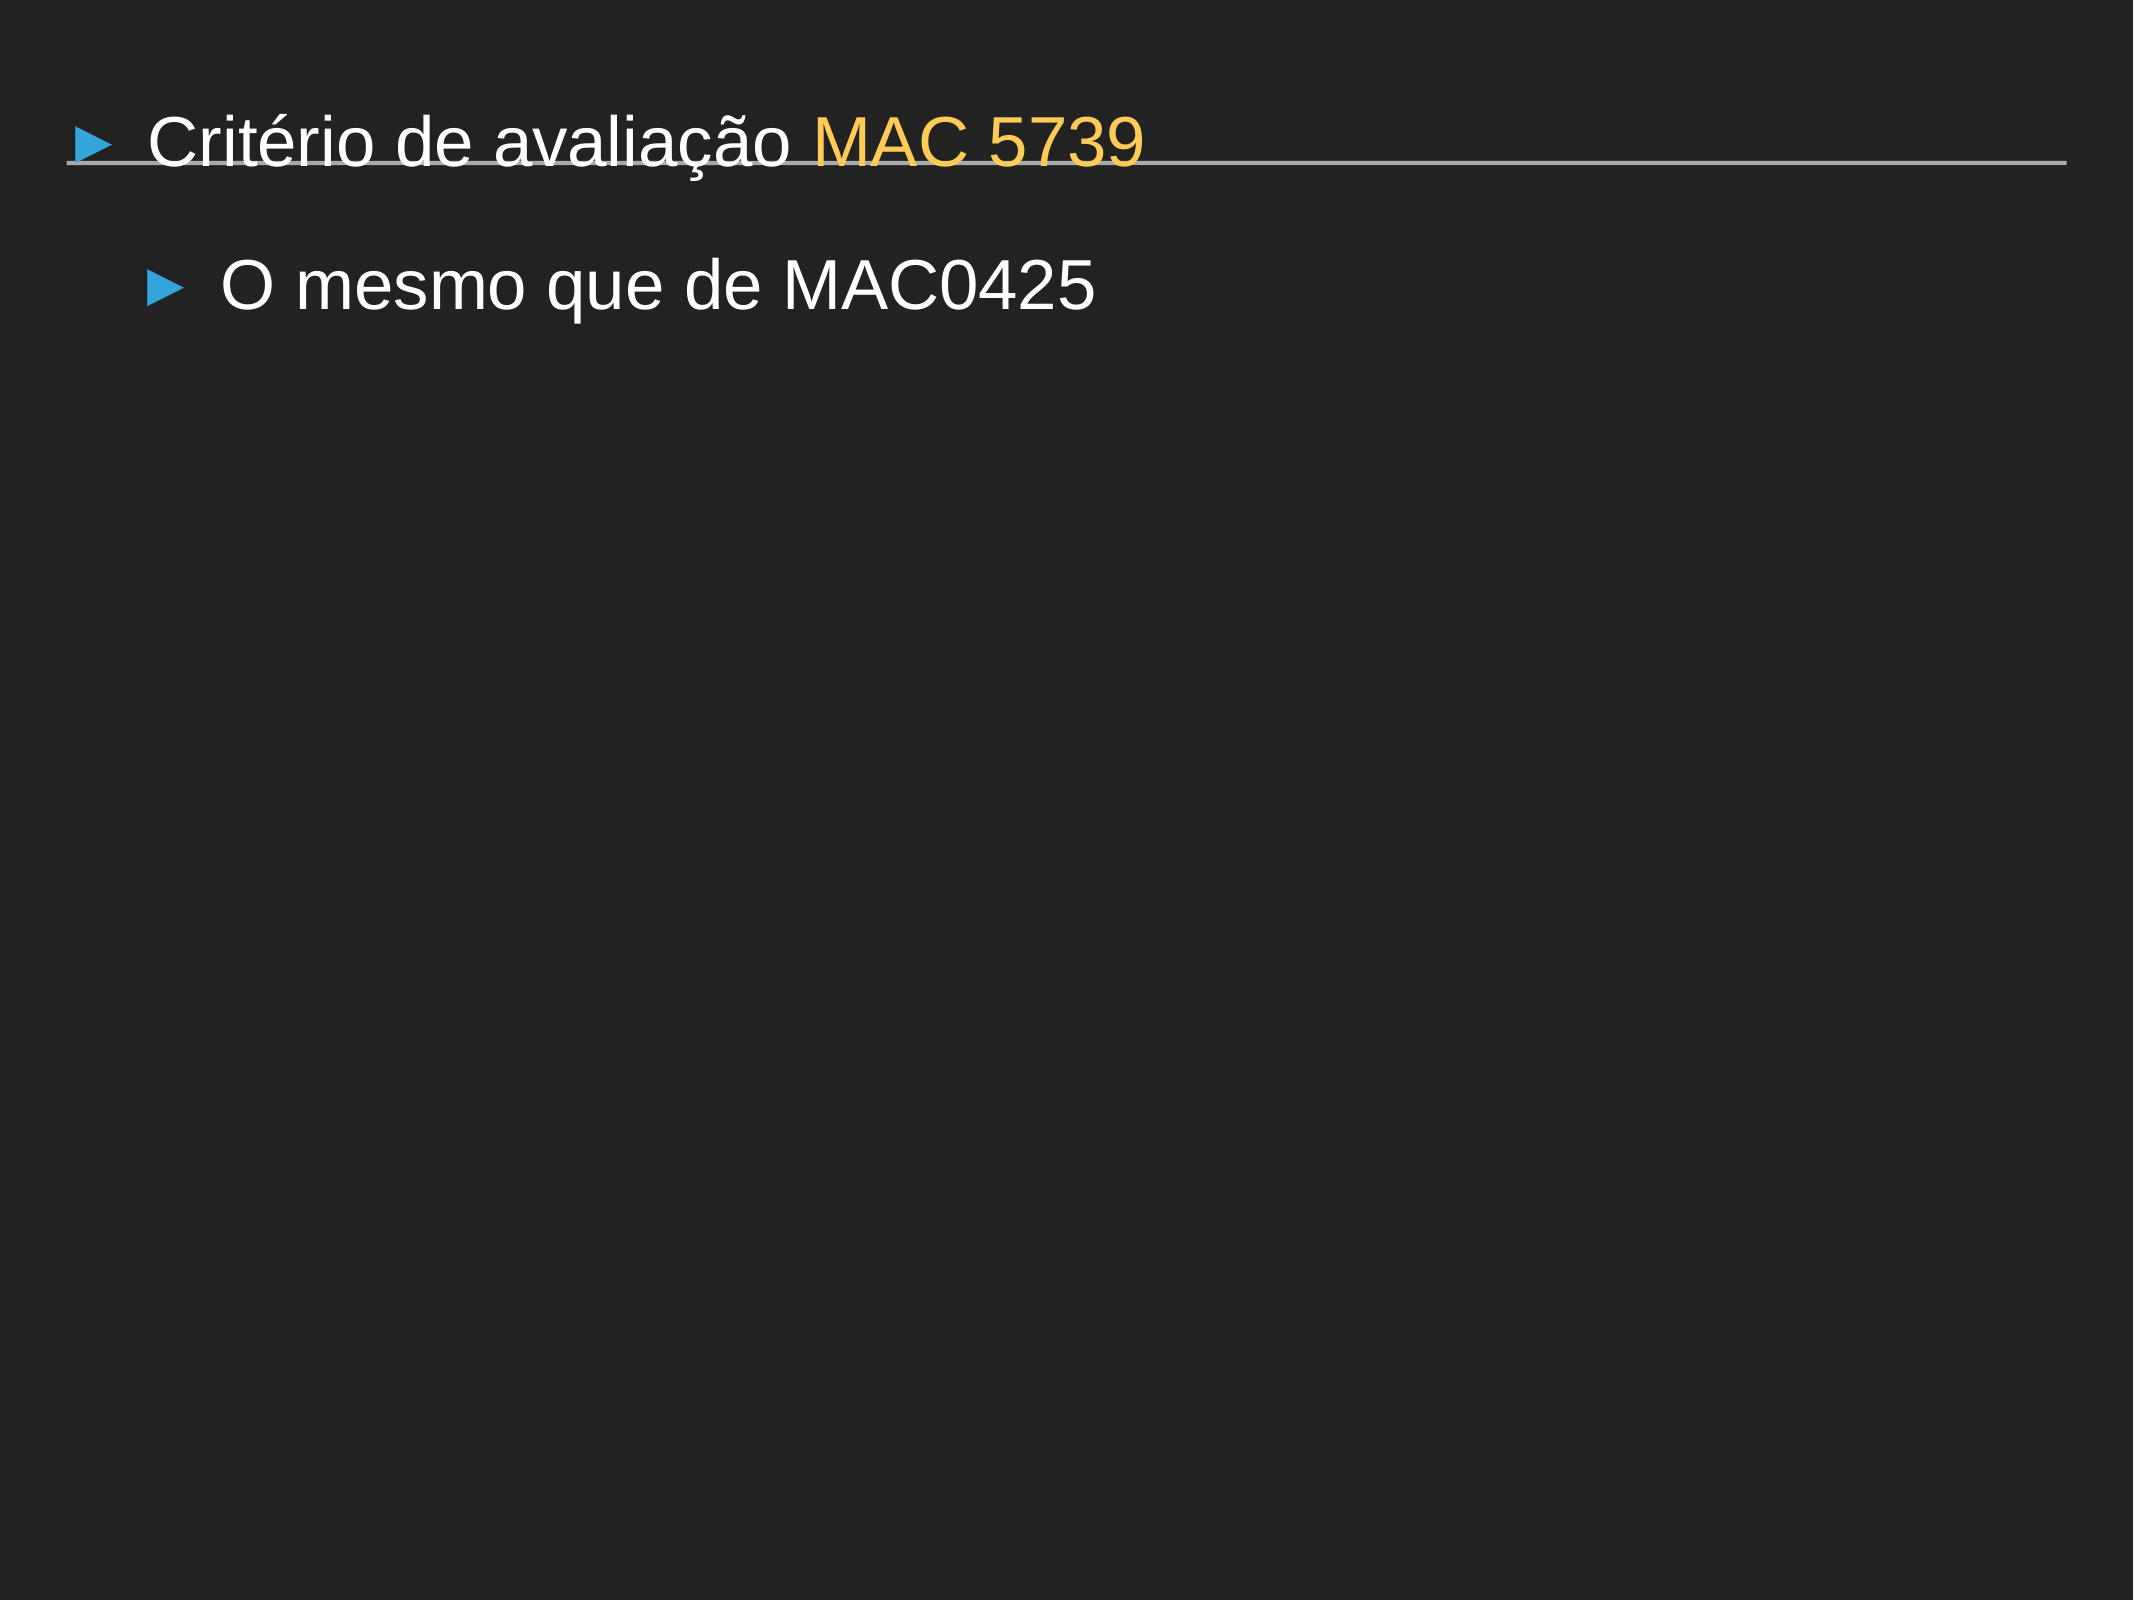

Critério de avaliação MAC 5739
O mesmo que de MAC0425